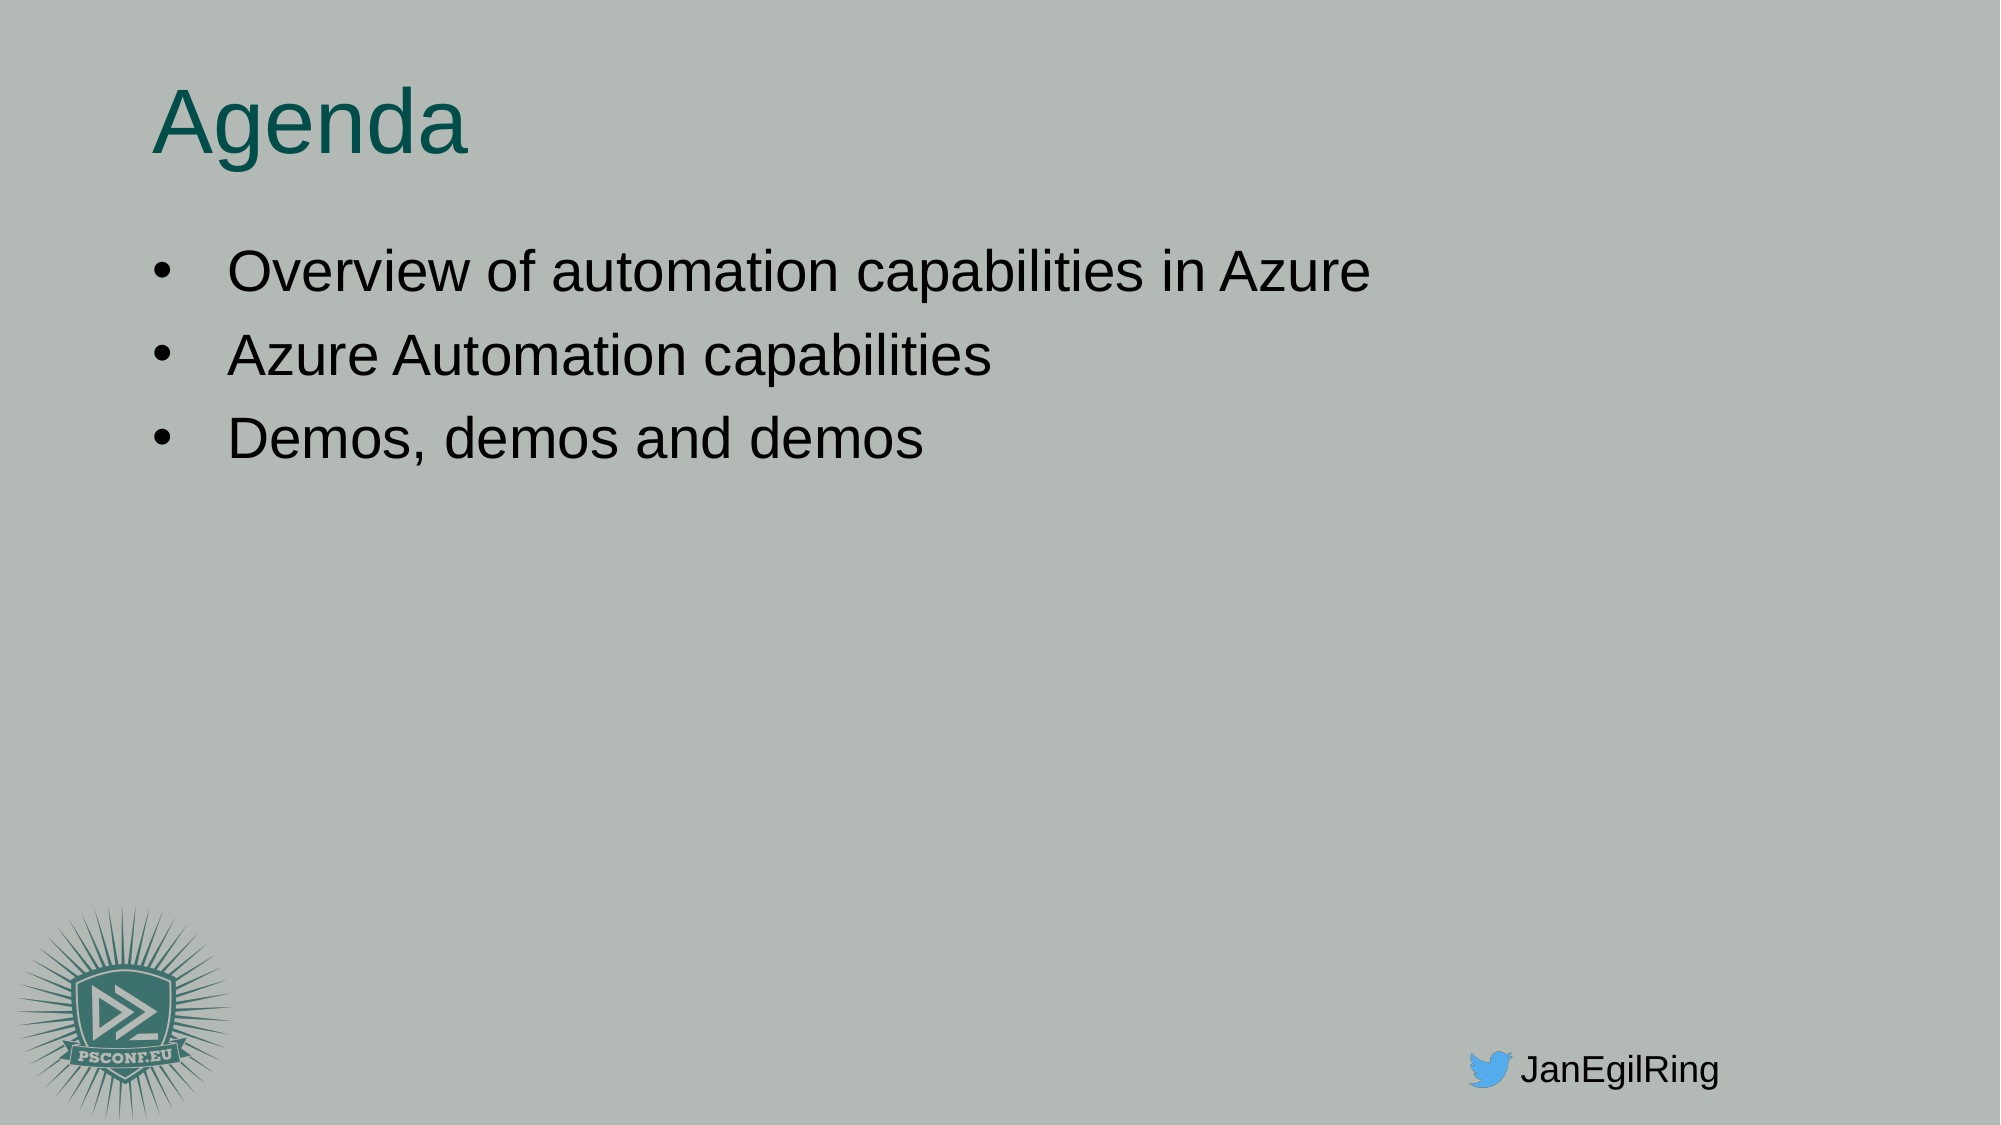

# Agenda
Overview of automation capabilities in Azure
Azure Automation capabilities
Demos, demos and demos
JanEgilRing